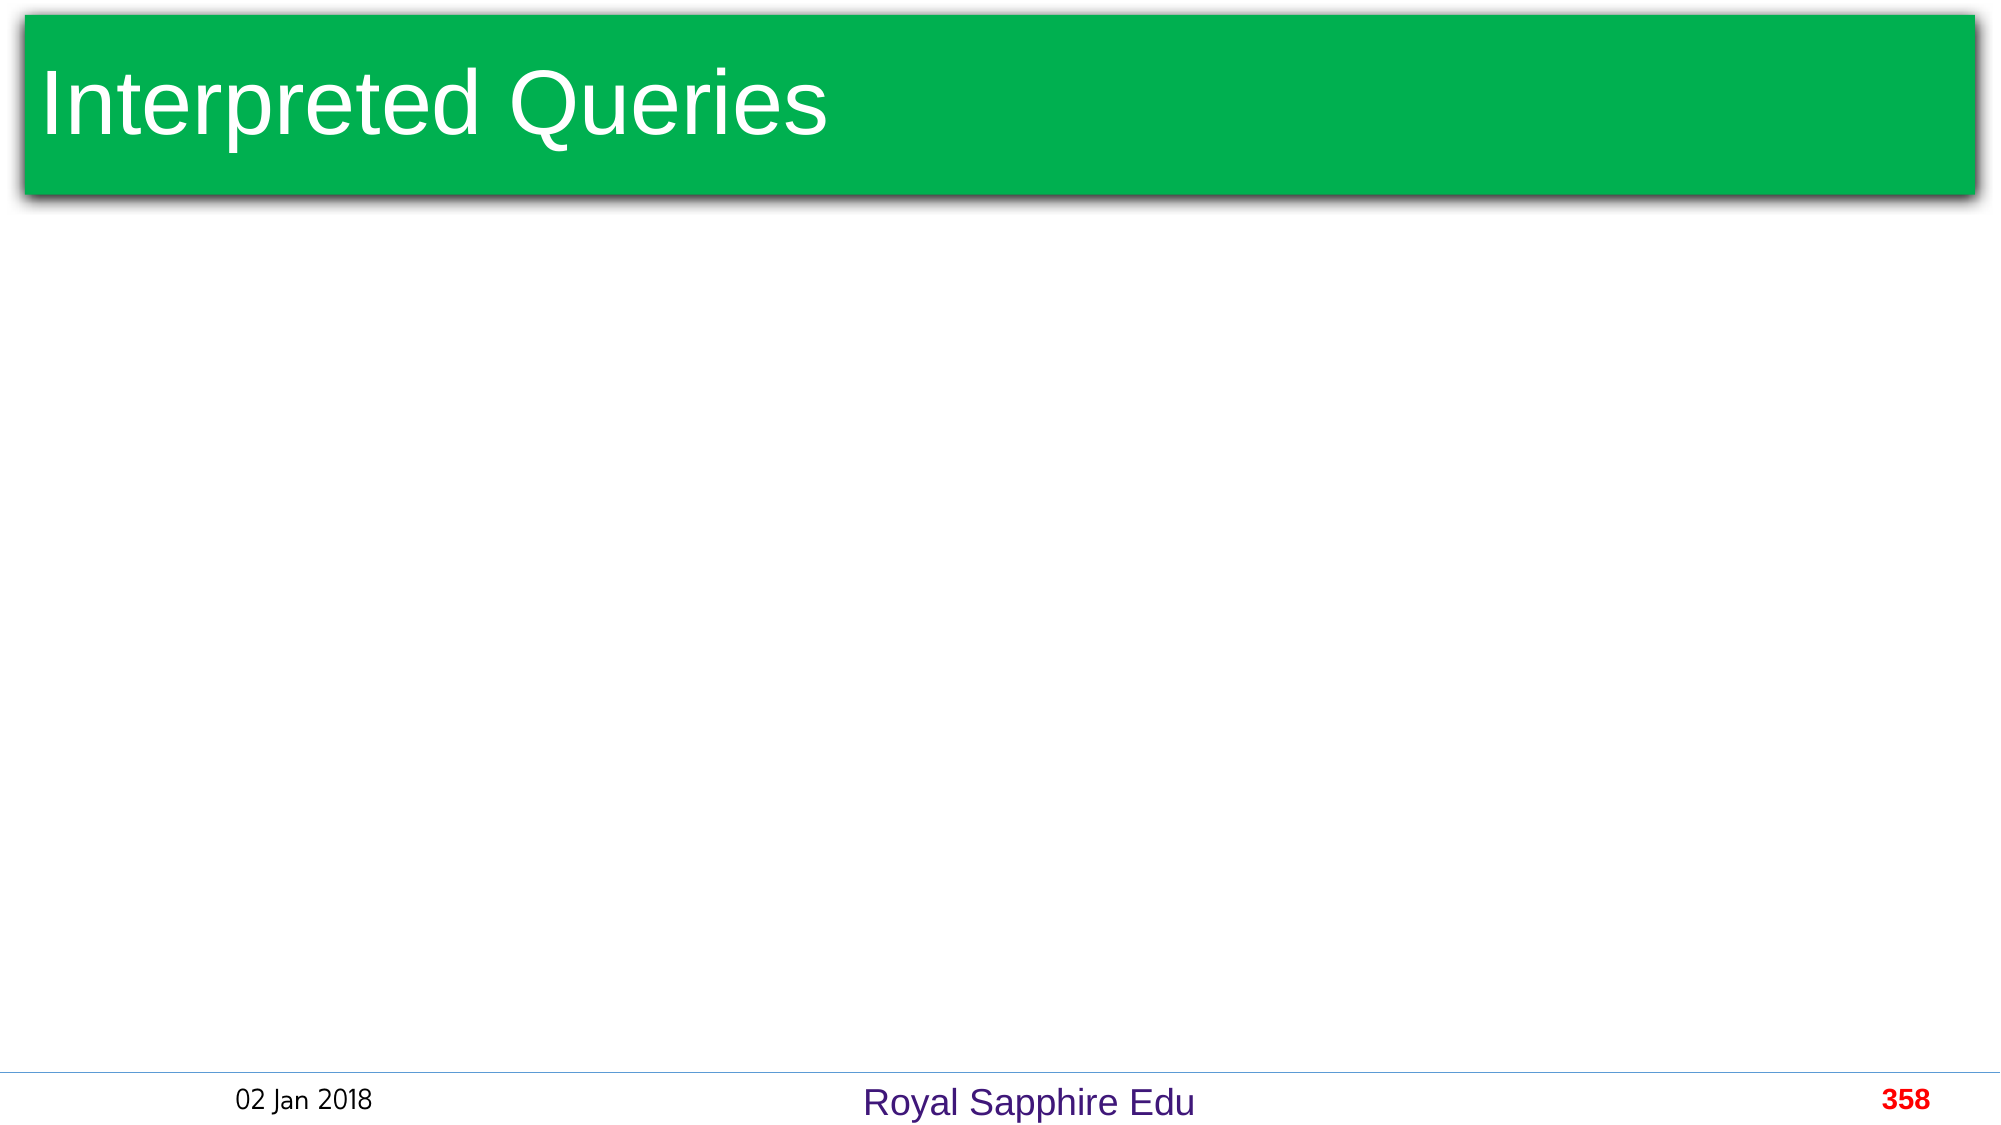

# Interpreted Queries

02 Jan 2018
358